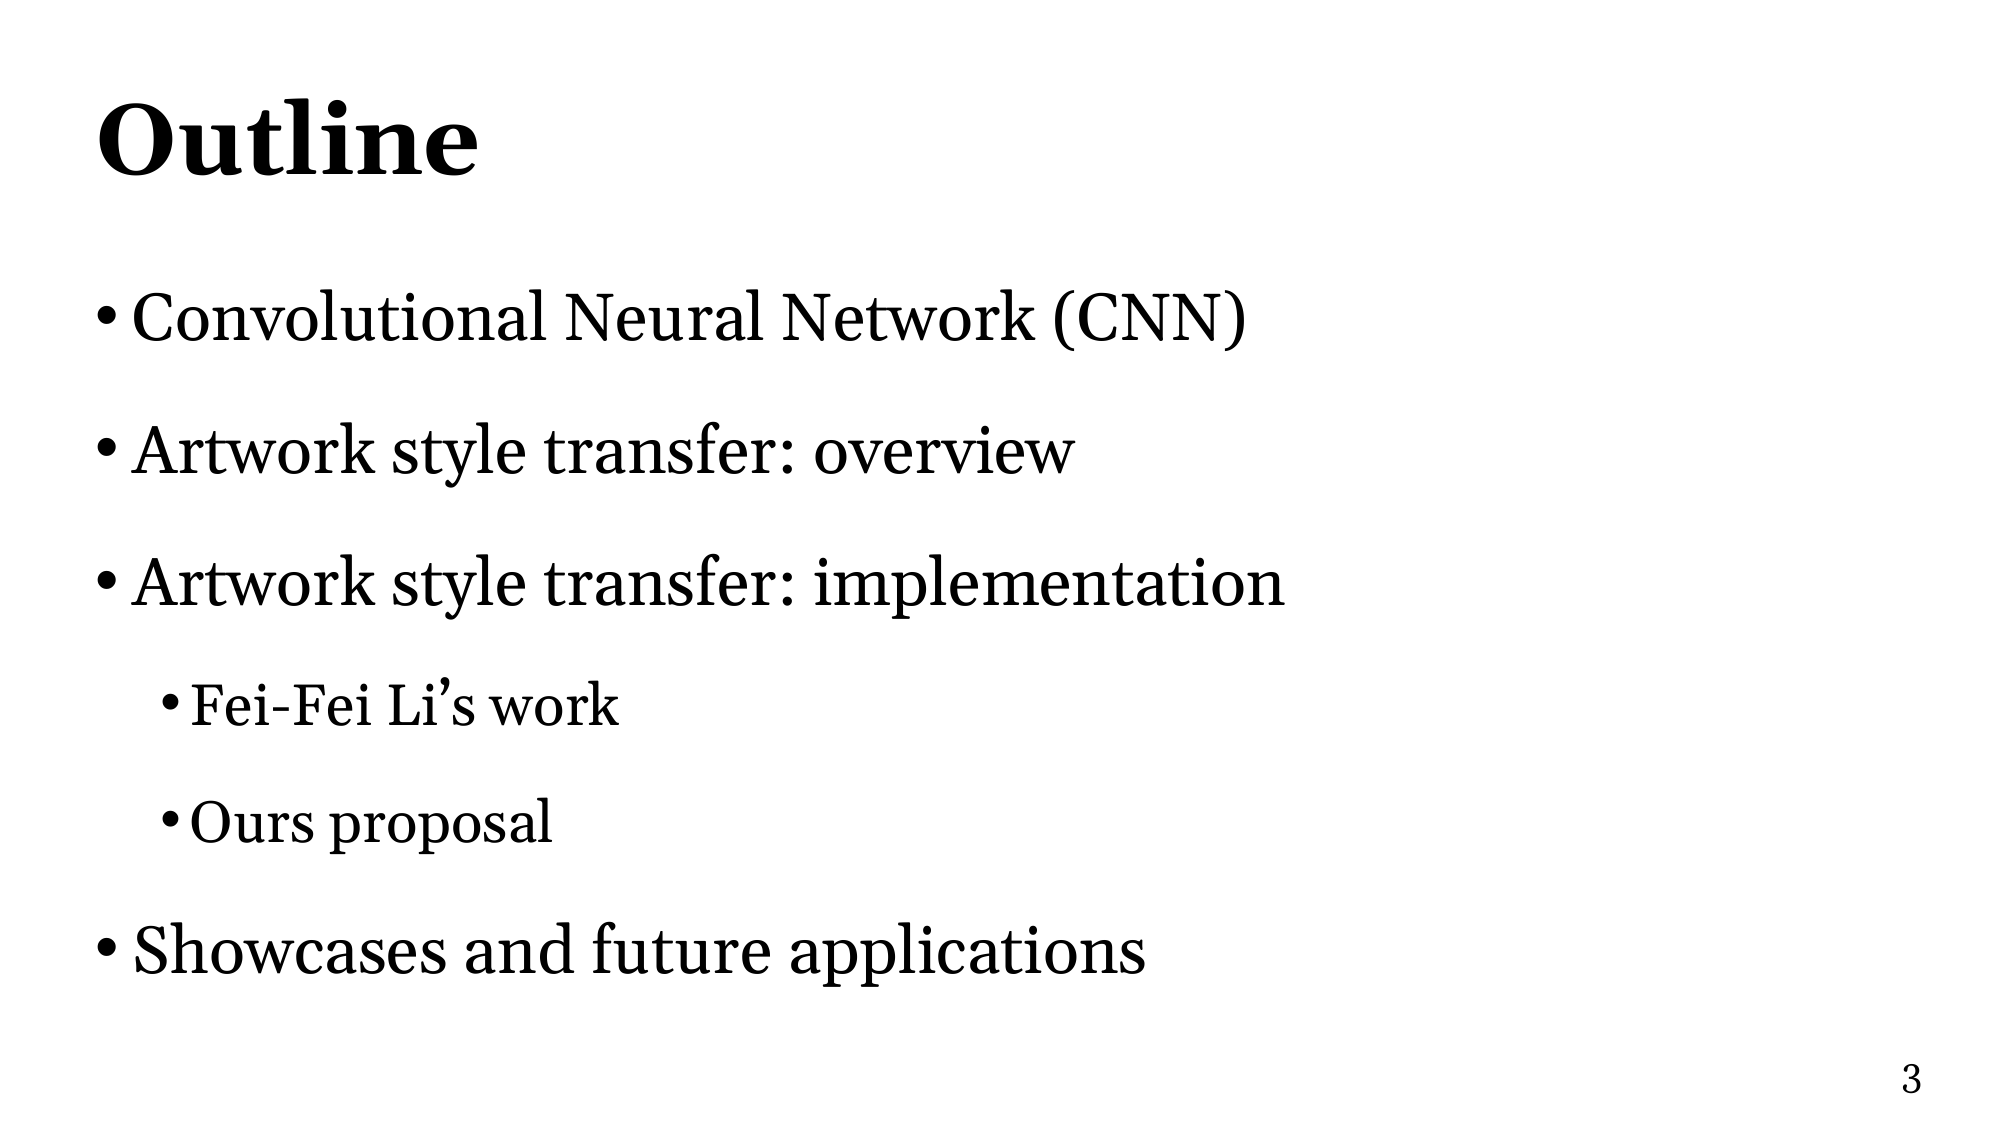

# Outline
Convolutional Neural Network (CNN)
Artwork style transfer: overview
Artwork style transfer: implementation
Fei-Fei Li’s work
Ours proposal
Showcases and future applications
3